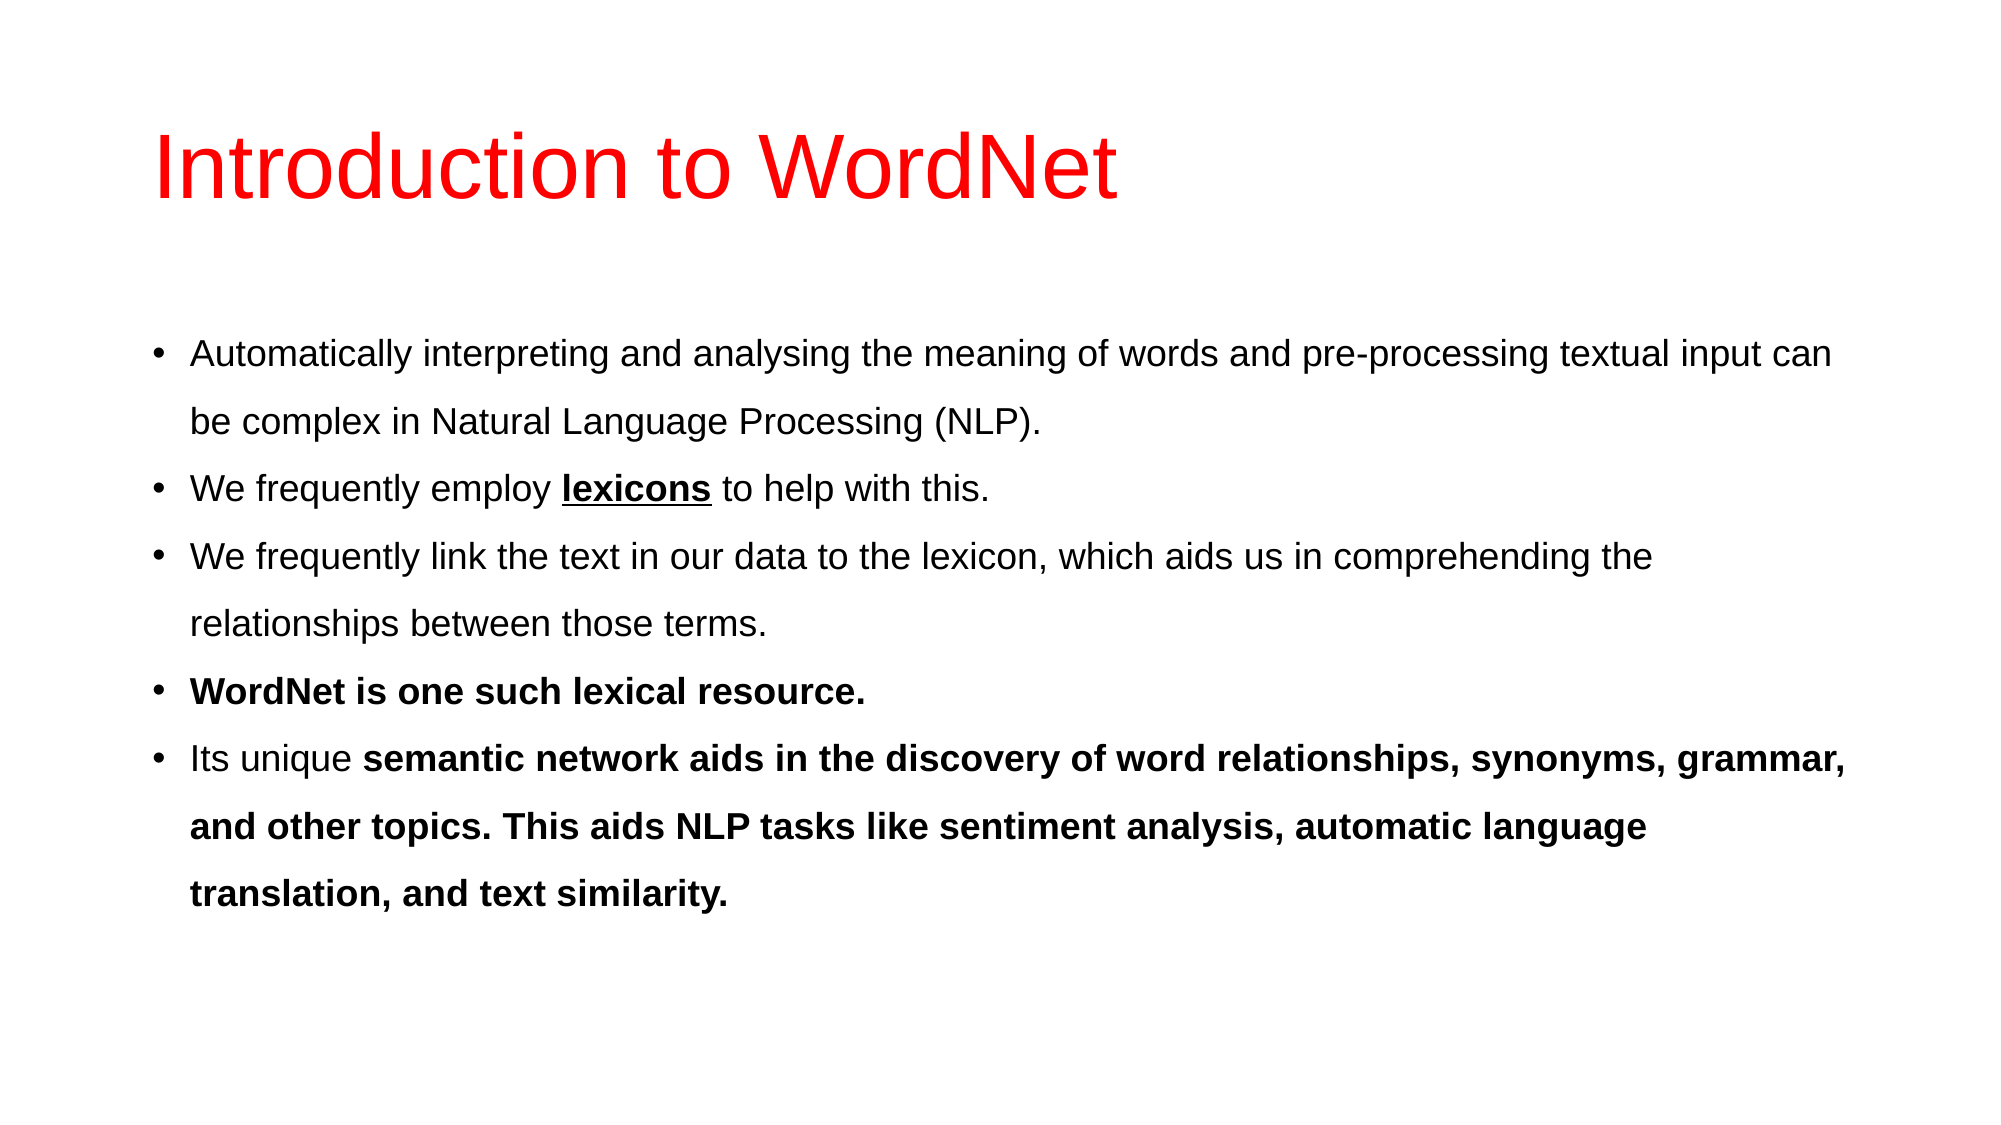

# Introduction to WordNet
Automatically interpreting and analysing the meaning of words and pre-processing textual input can be complex in Natural Language Processing (NLP).
We frequently employ lexicons to help with this.
We frequently link the text in our data to the lexicon, which aids us in comprehending the relationships between those terms.
WordNet is one such lexical resource.
Its unique semantic network aids in the discovery of word relationships, synonyms, grammar, and other topics. This aids NLP tasks like sentiment analysis, automatic language translation, and text similarity.